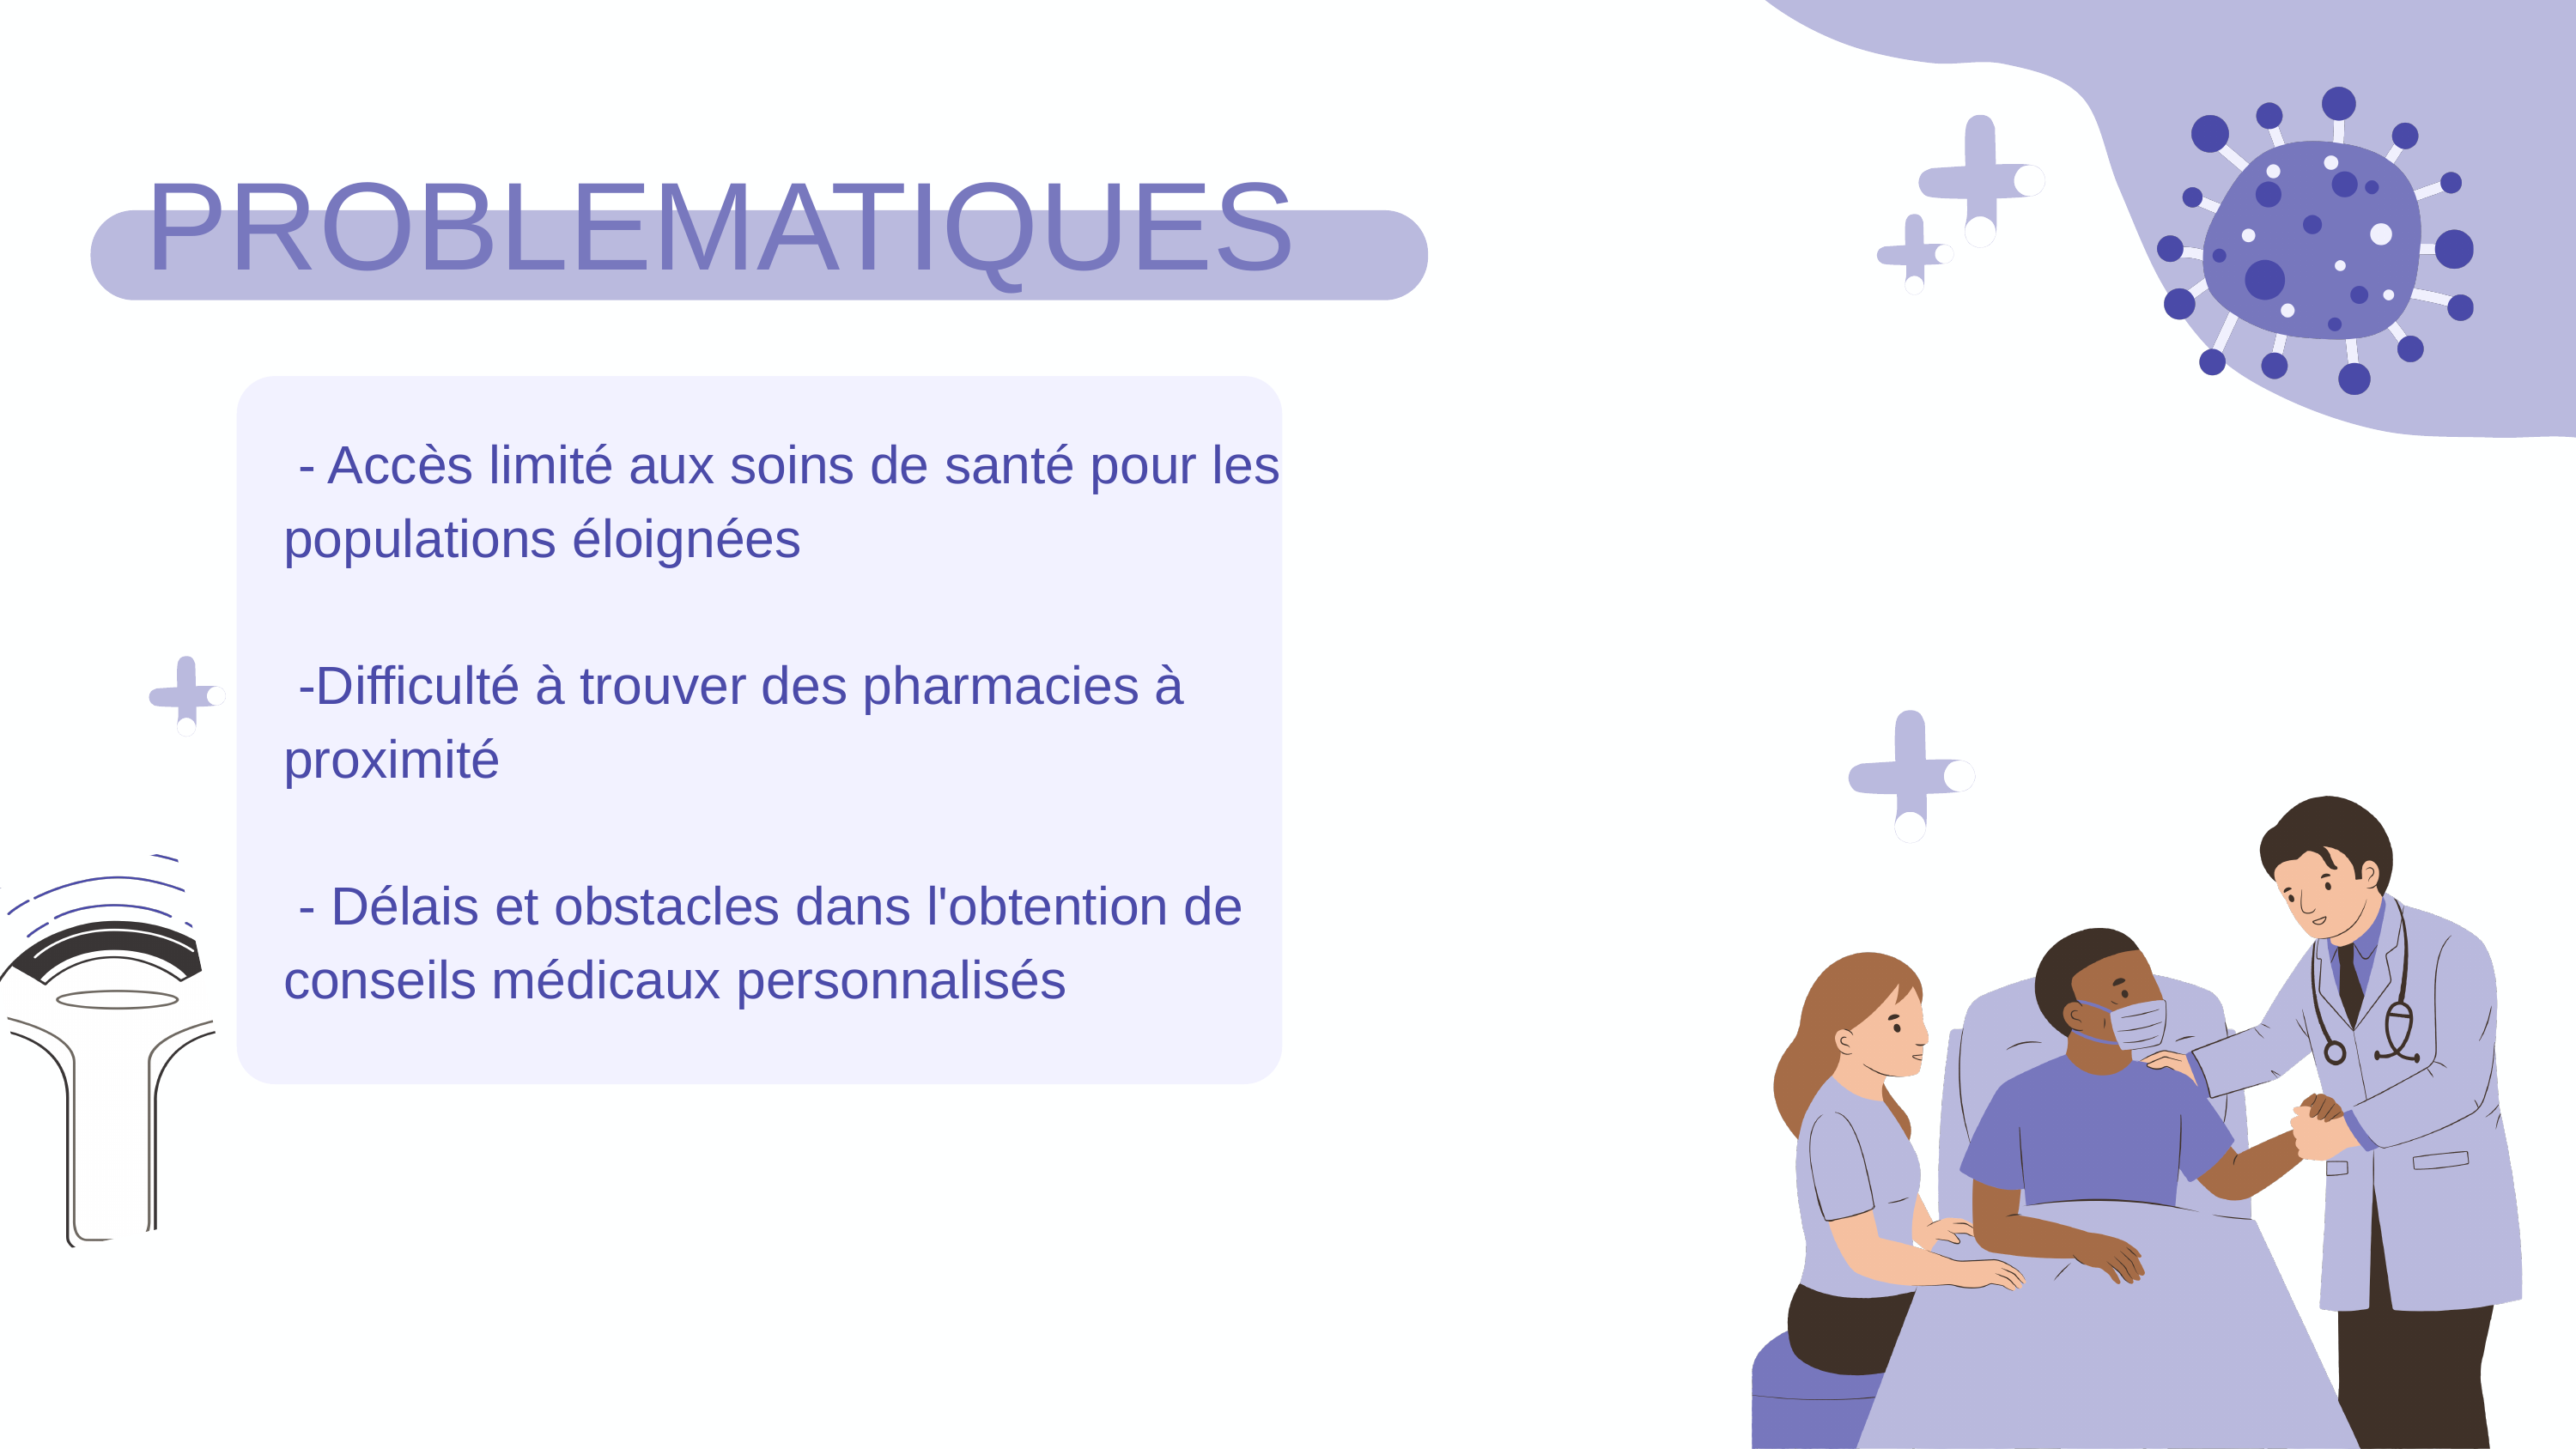

PROBLEMATIQUES

 - Accès limité aux soins de santé pour les populations éloignées

 -Difficulté à trouver des pharmacies à proximité

 - Délais et obstacles dans l'obtention de conseils médicaux personnalisés